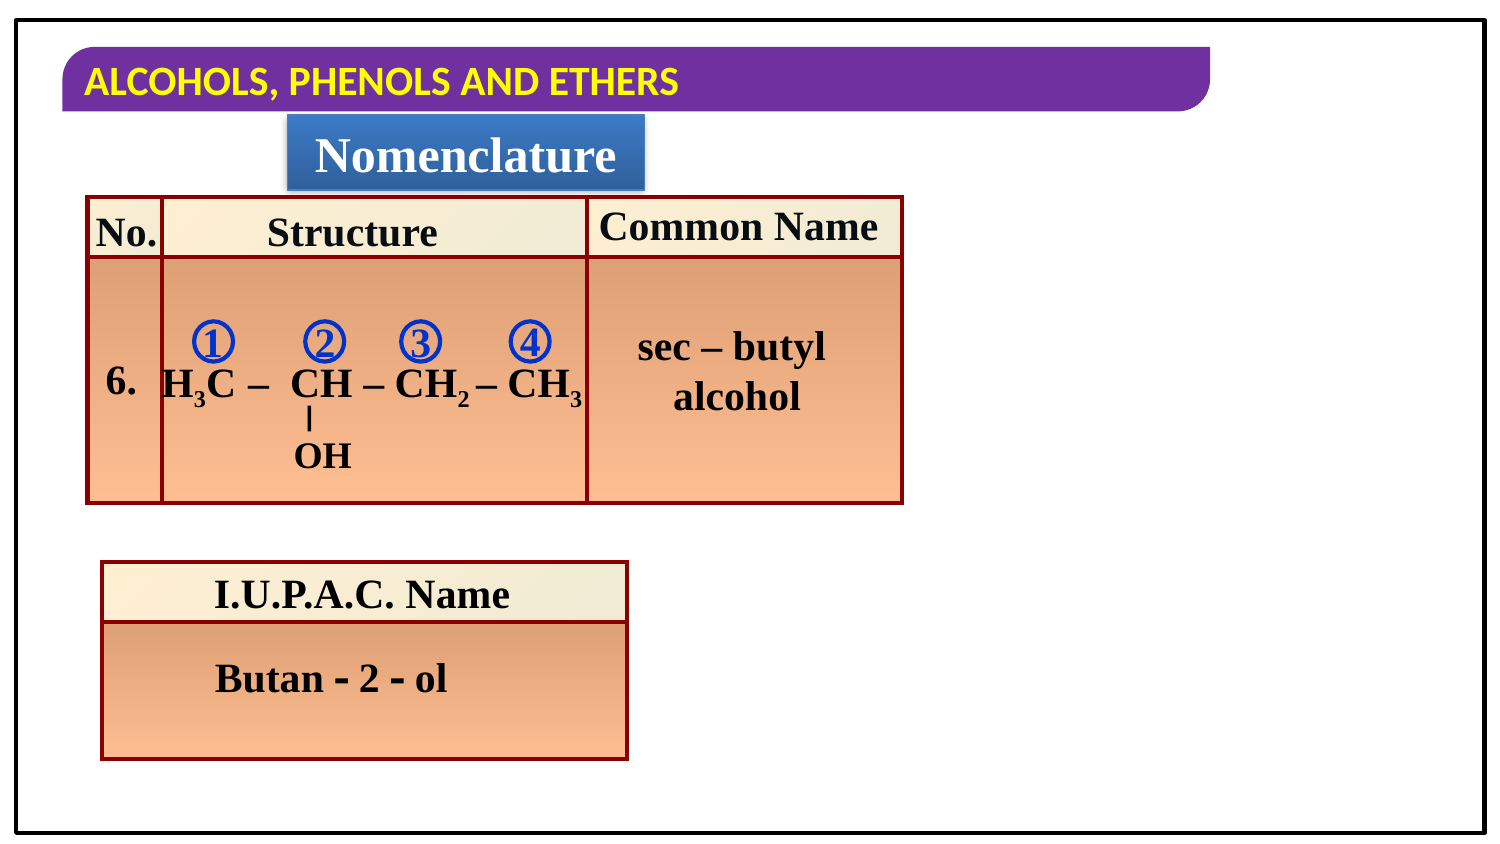

Nomenclature
Common Name
|  |  |  |
| --- | --- | --- |
|  |  |  |
No.
Structure
4

1

2

3

sec – butyl
alcohol
6.
H3C  –  CH – CH2 – CH3
–
OH
I.U.P.A.C. Name
|  |
| --- |
|  |
Butan − 2 − ol